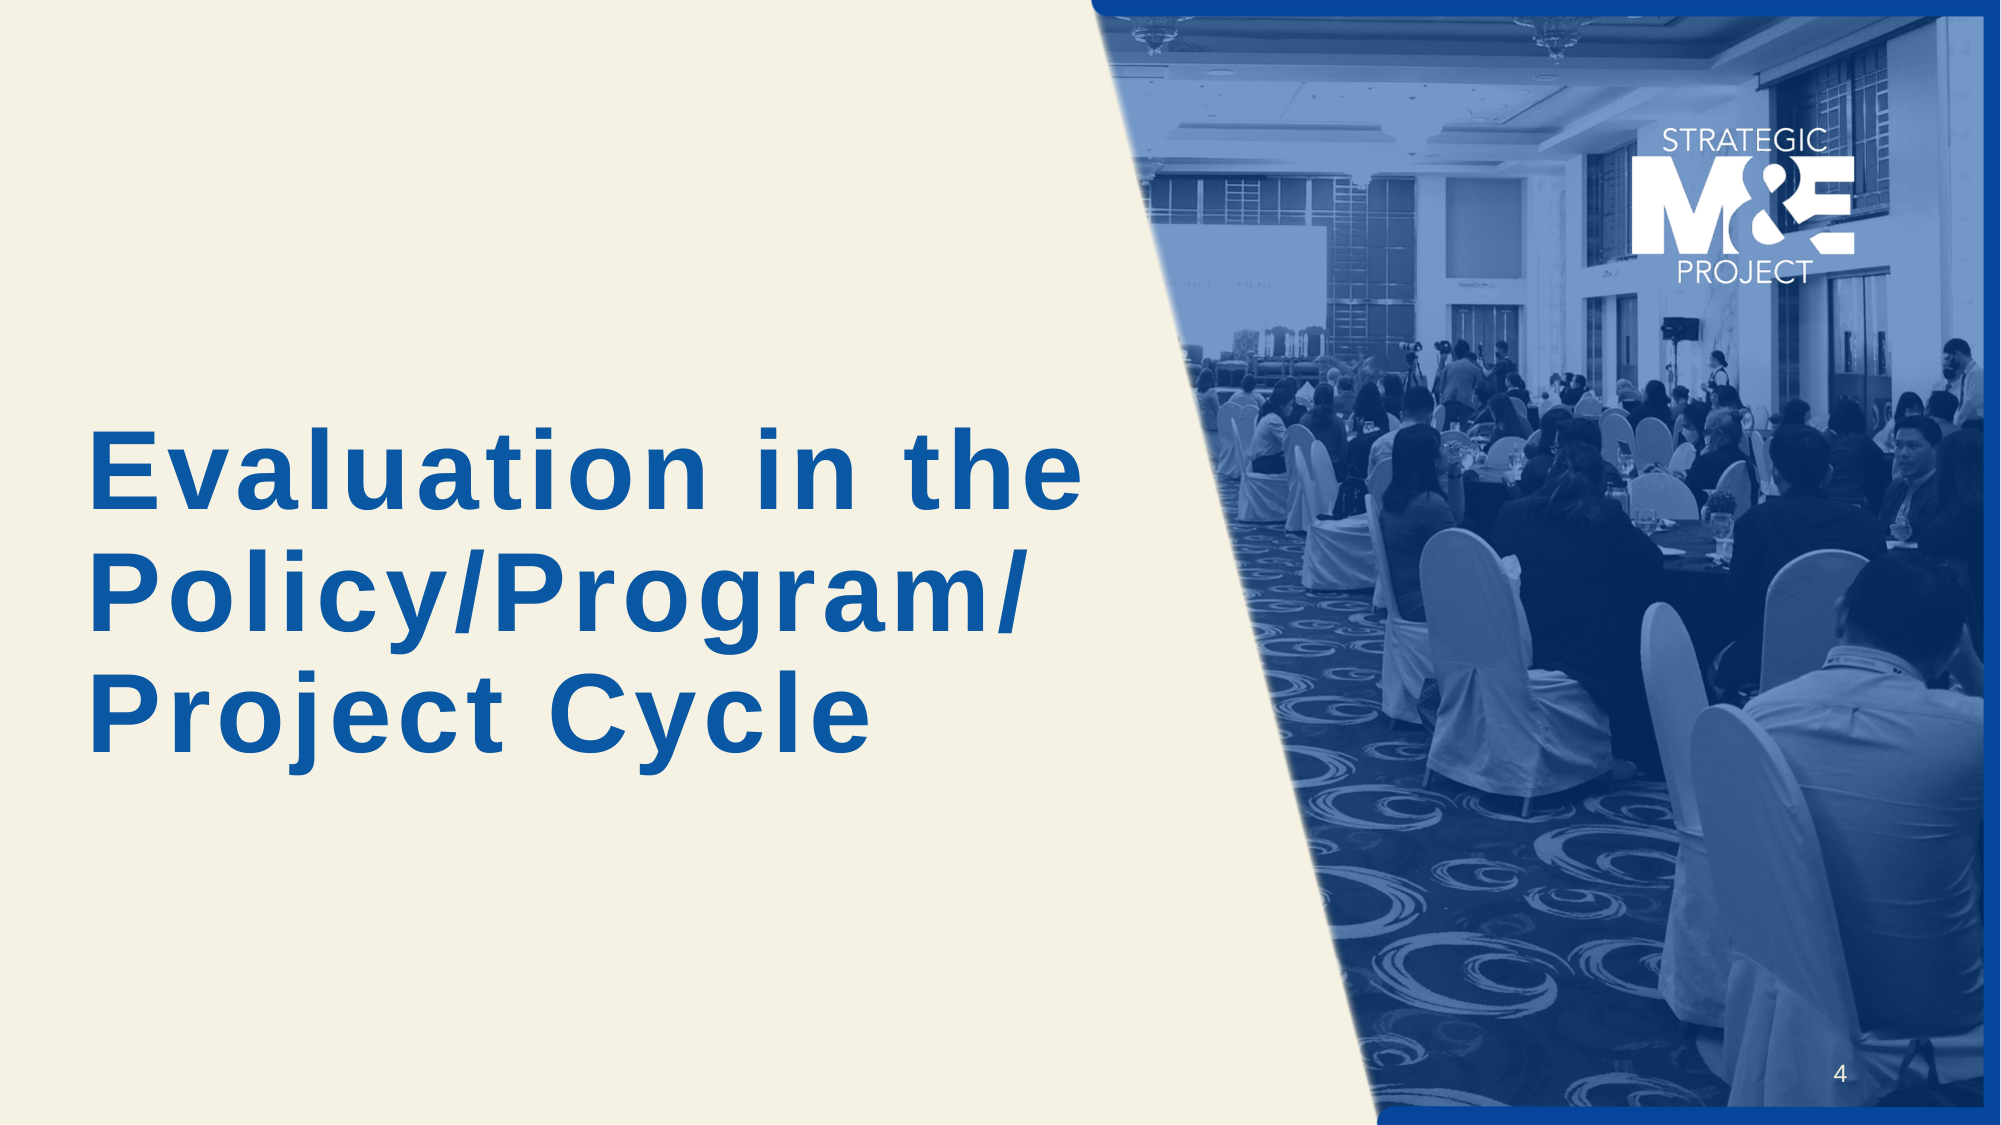

# Evaluation in the Policy/Program/ Project Cycle
4